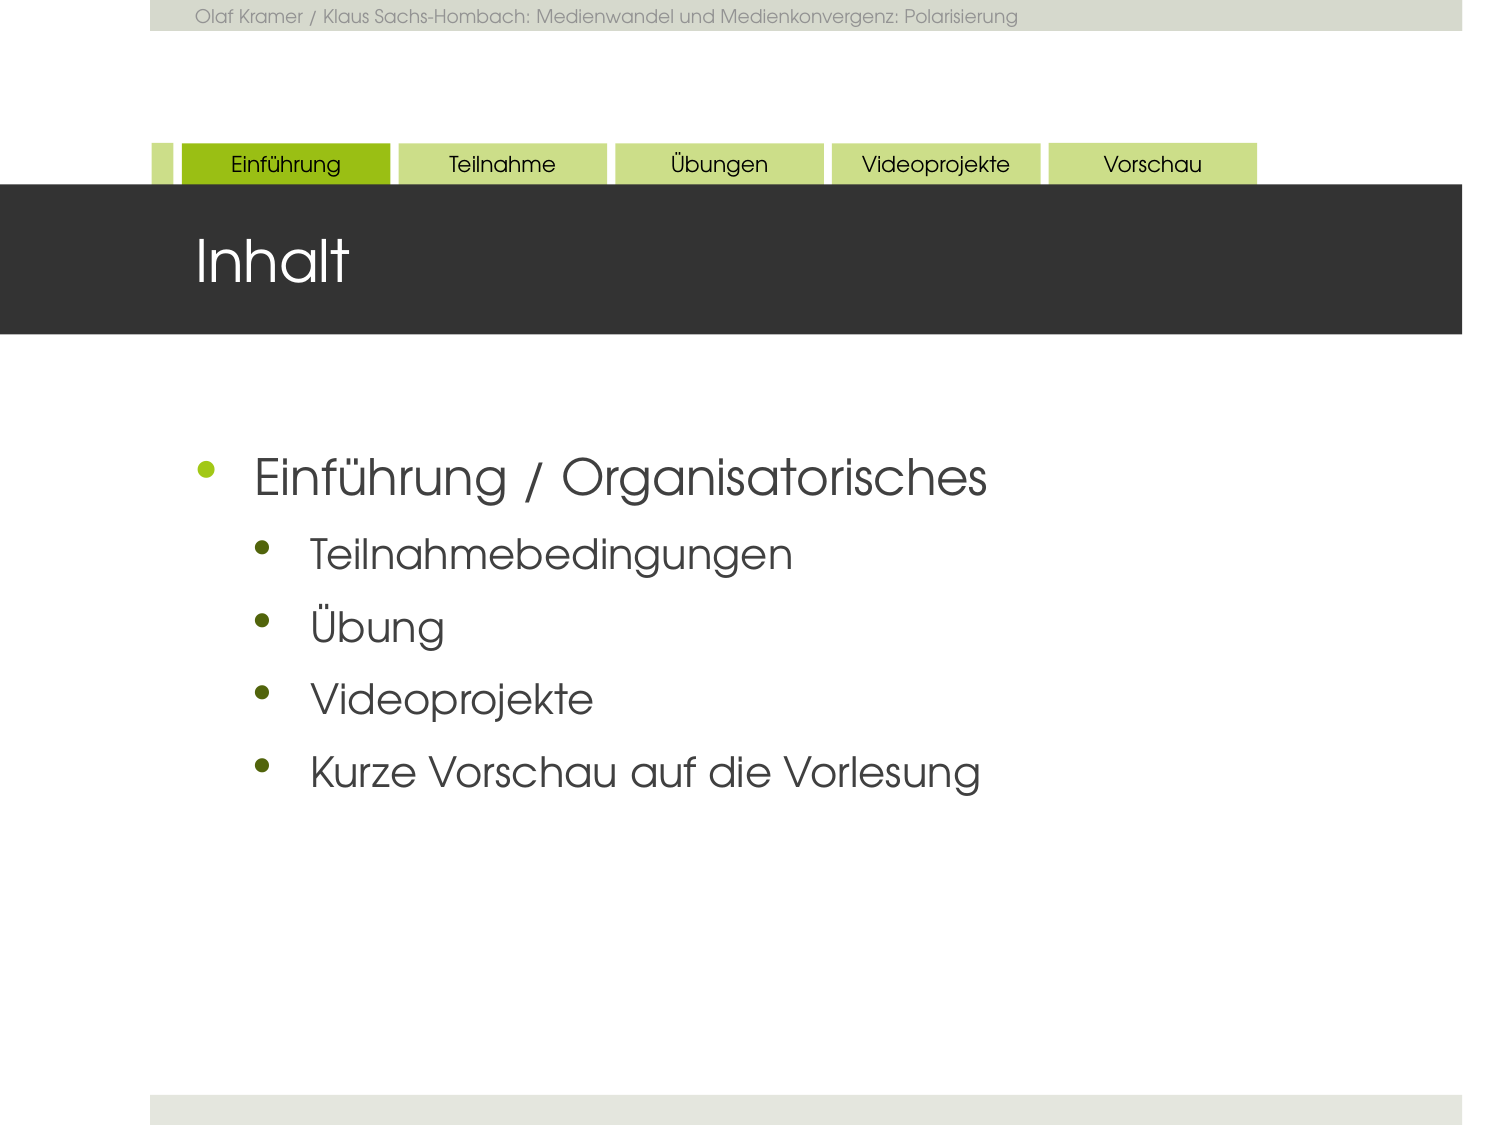

Olaf Kramer / Klaus Sachs-Hombach: Medienwandel und Medienkonvergenz: Polarisierung
# Inhalt
Einführung / Organisatorisches
Teilnahmebedingungen
Übung
Videoprojekte
Kurze Vorschau auf die Vorlesung